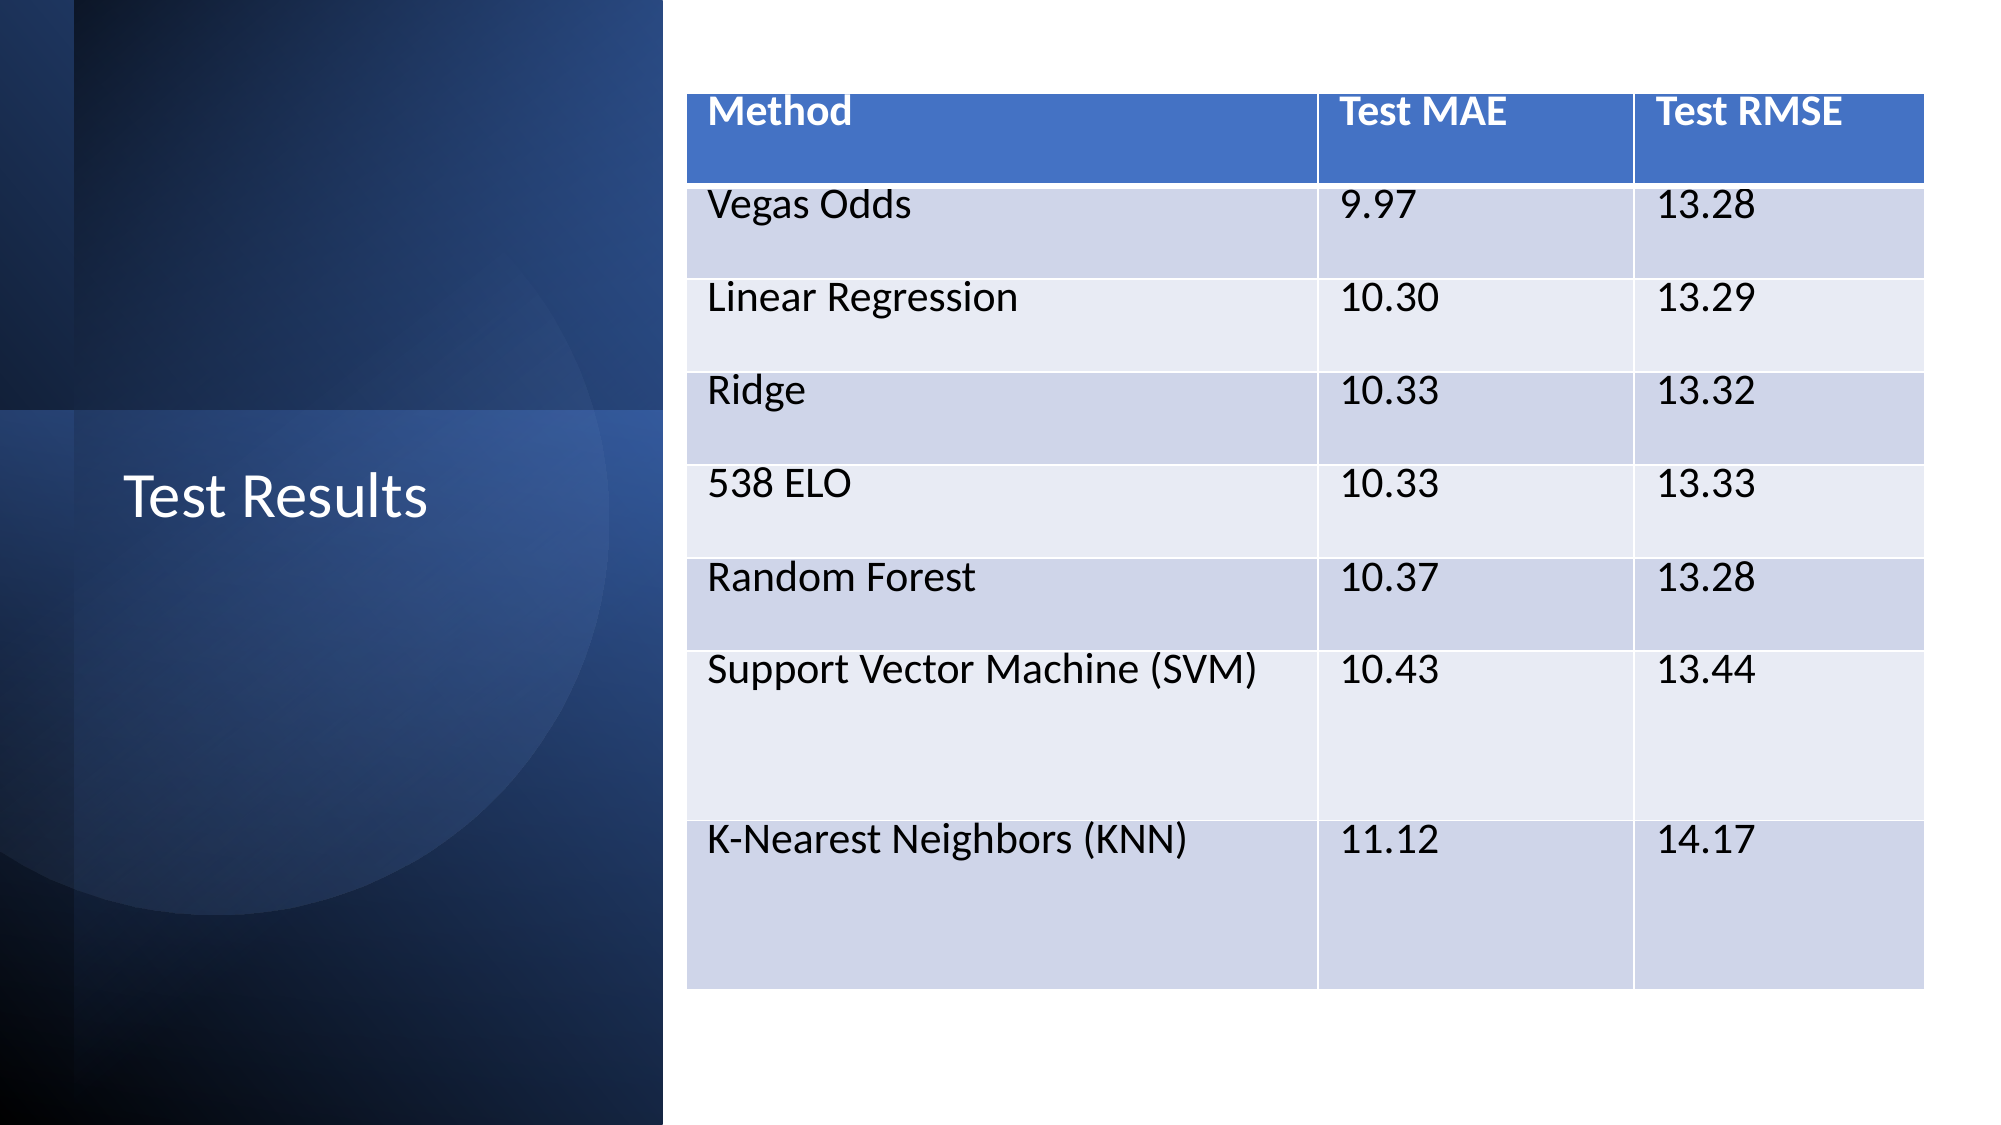

| Method | Test MAE | Test RMSE |
| --- | --- | --- |
| Vegas Odds | 9.97 | 13.28 |
| Linear Regression | 10.30 | 13.29 |
| Ridge | 10.33 | 13.32 |
| 538 ELO | 10.33 | 13.33 |
| Random Forest | 10.37 | 13.28 |
| Support Vector Machine (SVM) | 10.43 | 13.44 |
| K-Nearest Neighbors (KNN) | 11.12 | 14.17 |

# Test Results